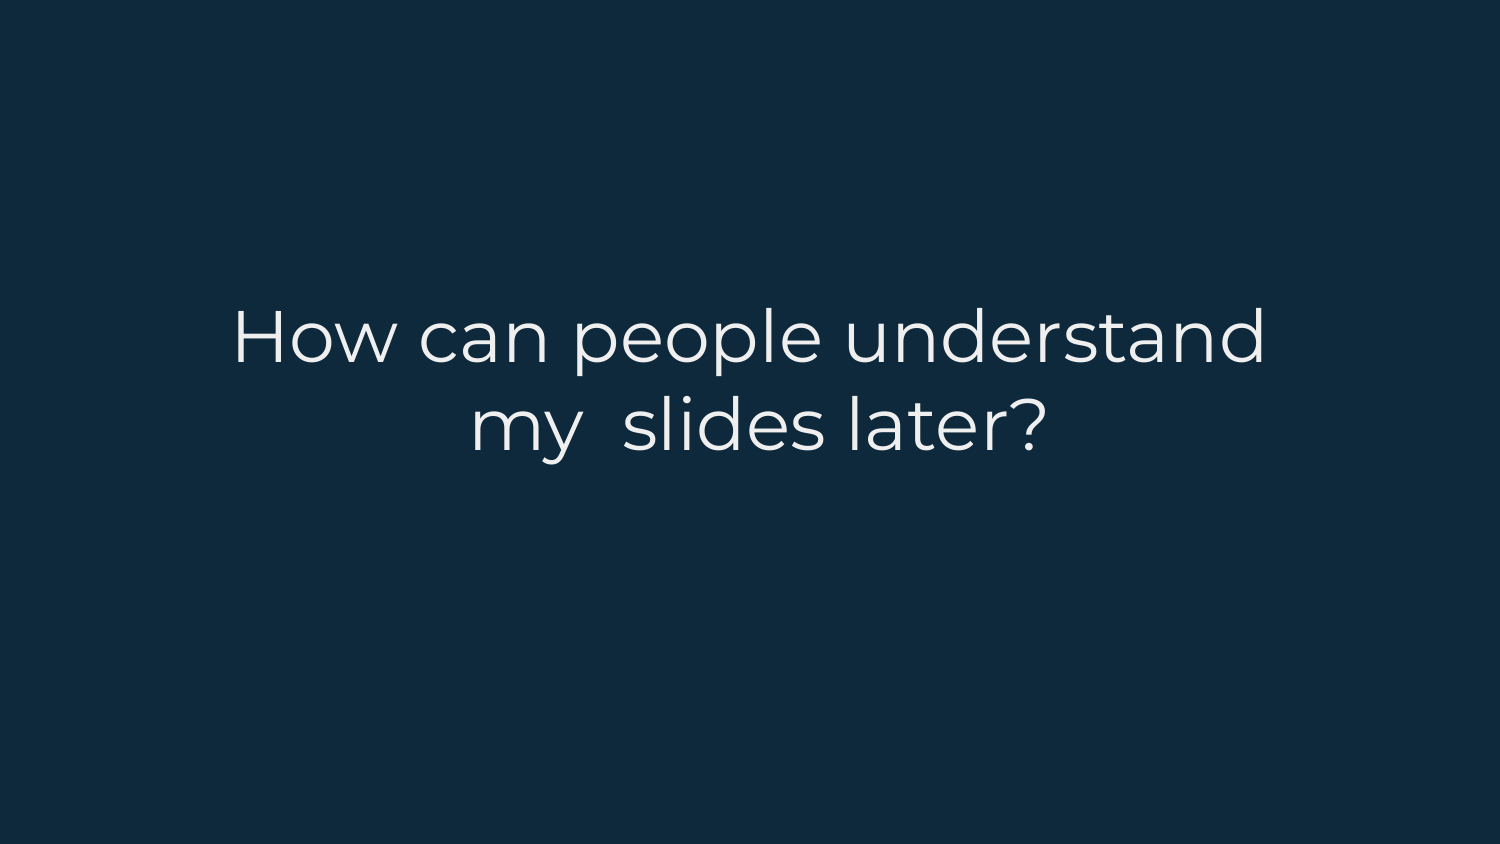

# How can people understand
 my  slides later?